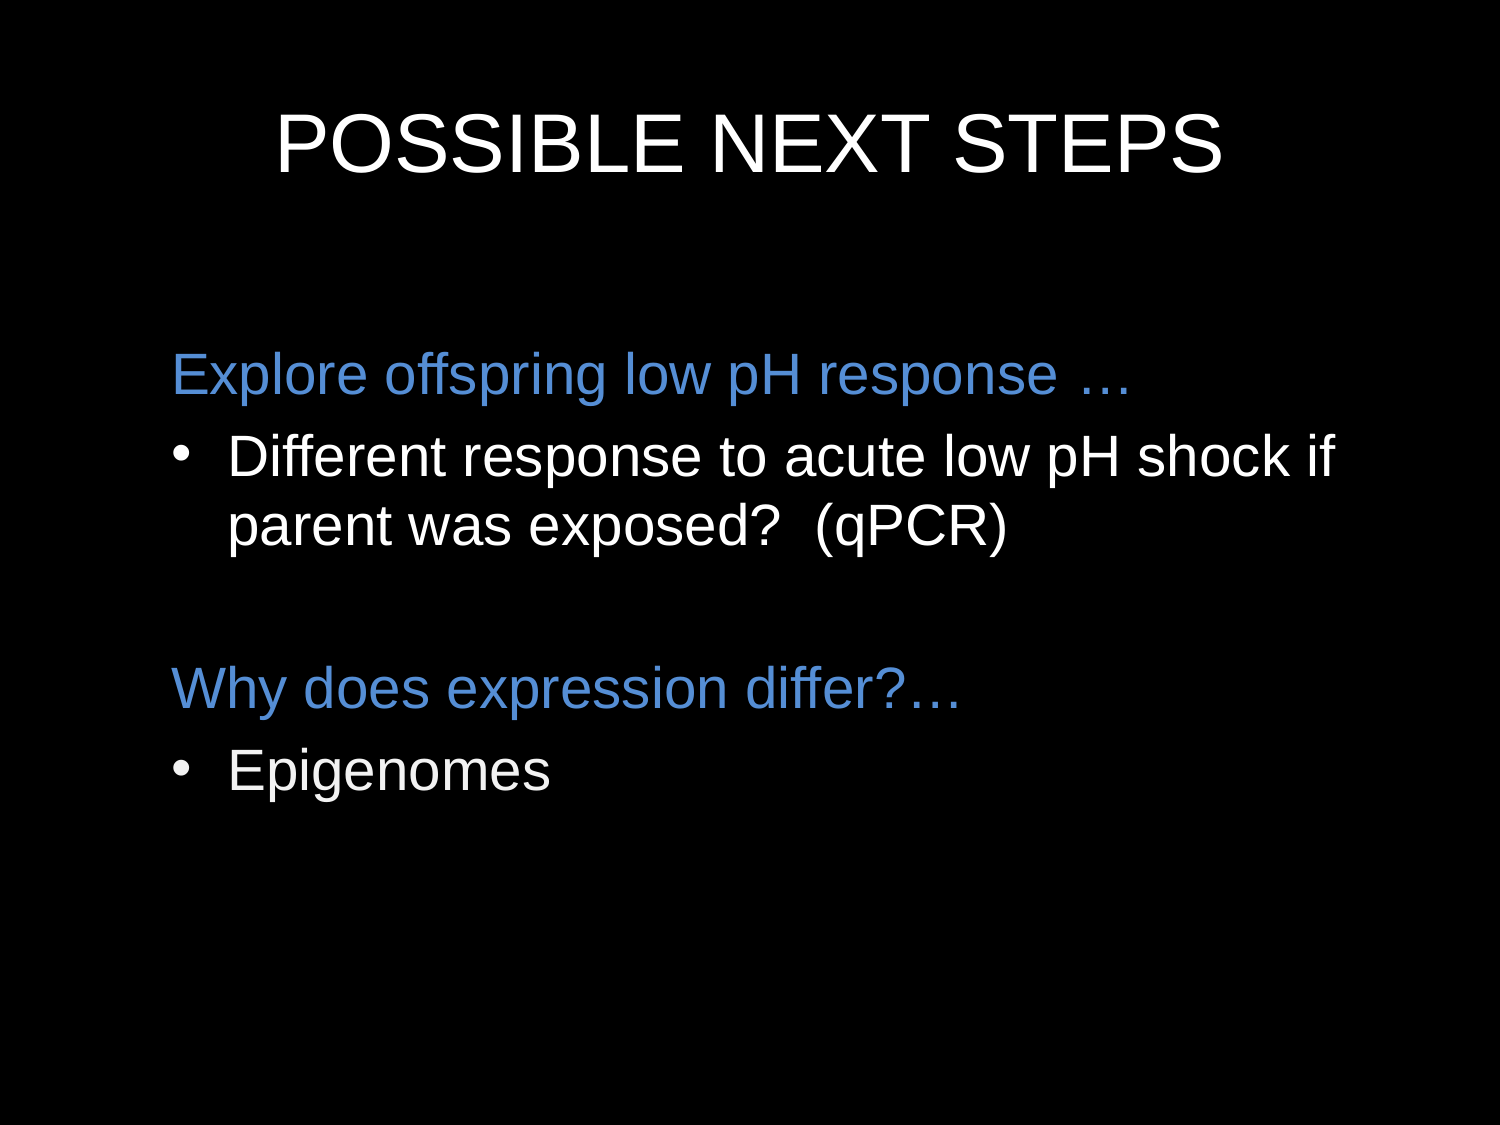

# Possible next steps
Explore offspring low pH response …
Different response to acute low pH shock if parent was exposed?  (qPCR)

Why does expression differ?…
Epigenomes